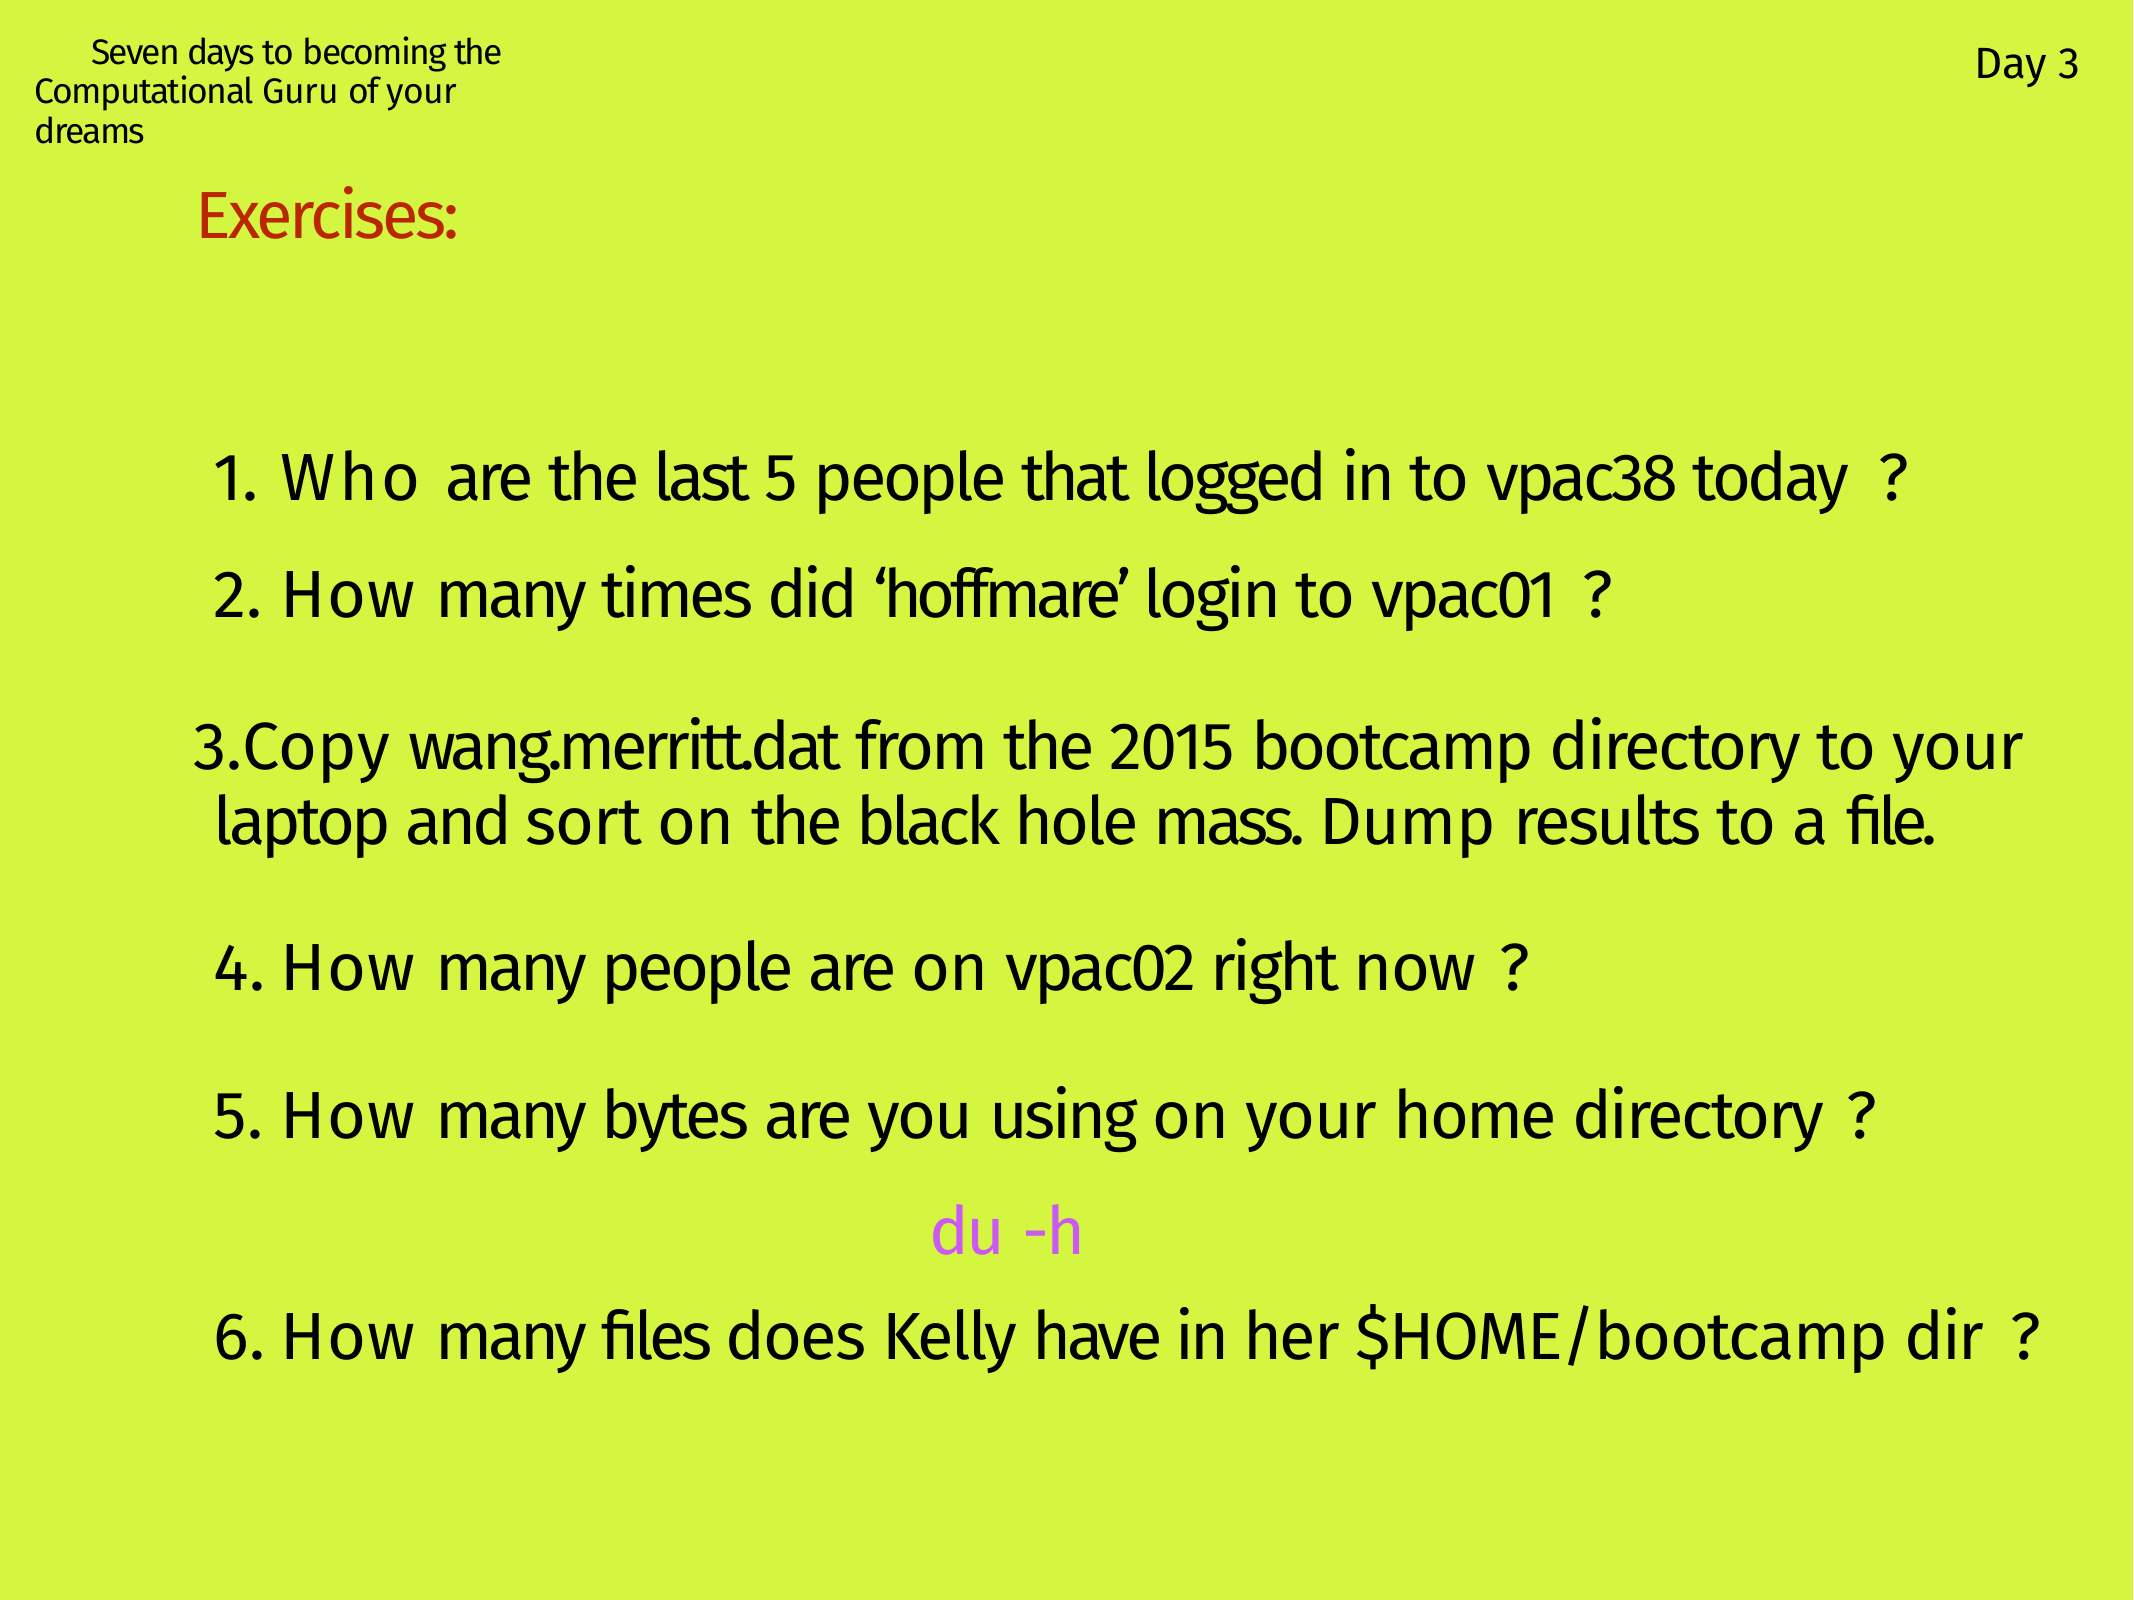

Seven days to becoming the  Computational Guru of your dreams
Day 3
Exercises:

Who are the last 5 people that logged in to vpac38 today ?
How many times did ‘hoffmare’ login to vpac01 ?

Copy wang.merritt.dat from the 2015 bootcamp directory to your  laptop and sort on the black hole mass. Dump results to a file.
How many people are on vpac02 right now ?
How many bytes are you using on your home directory ?
du -h
How many files does Kelly have in her $HOME/bootcamp dir ?